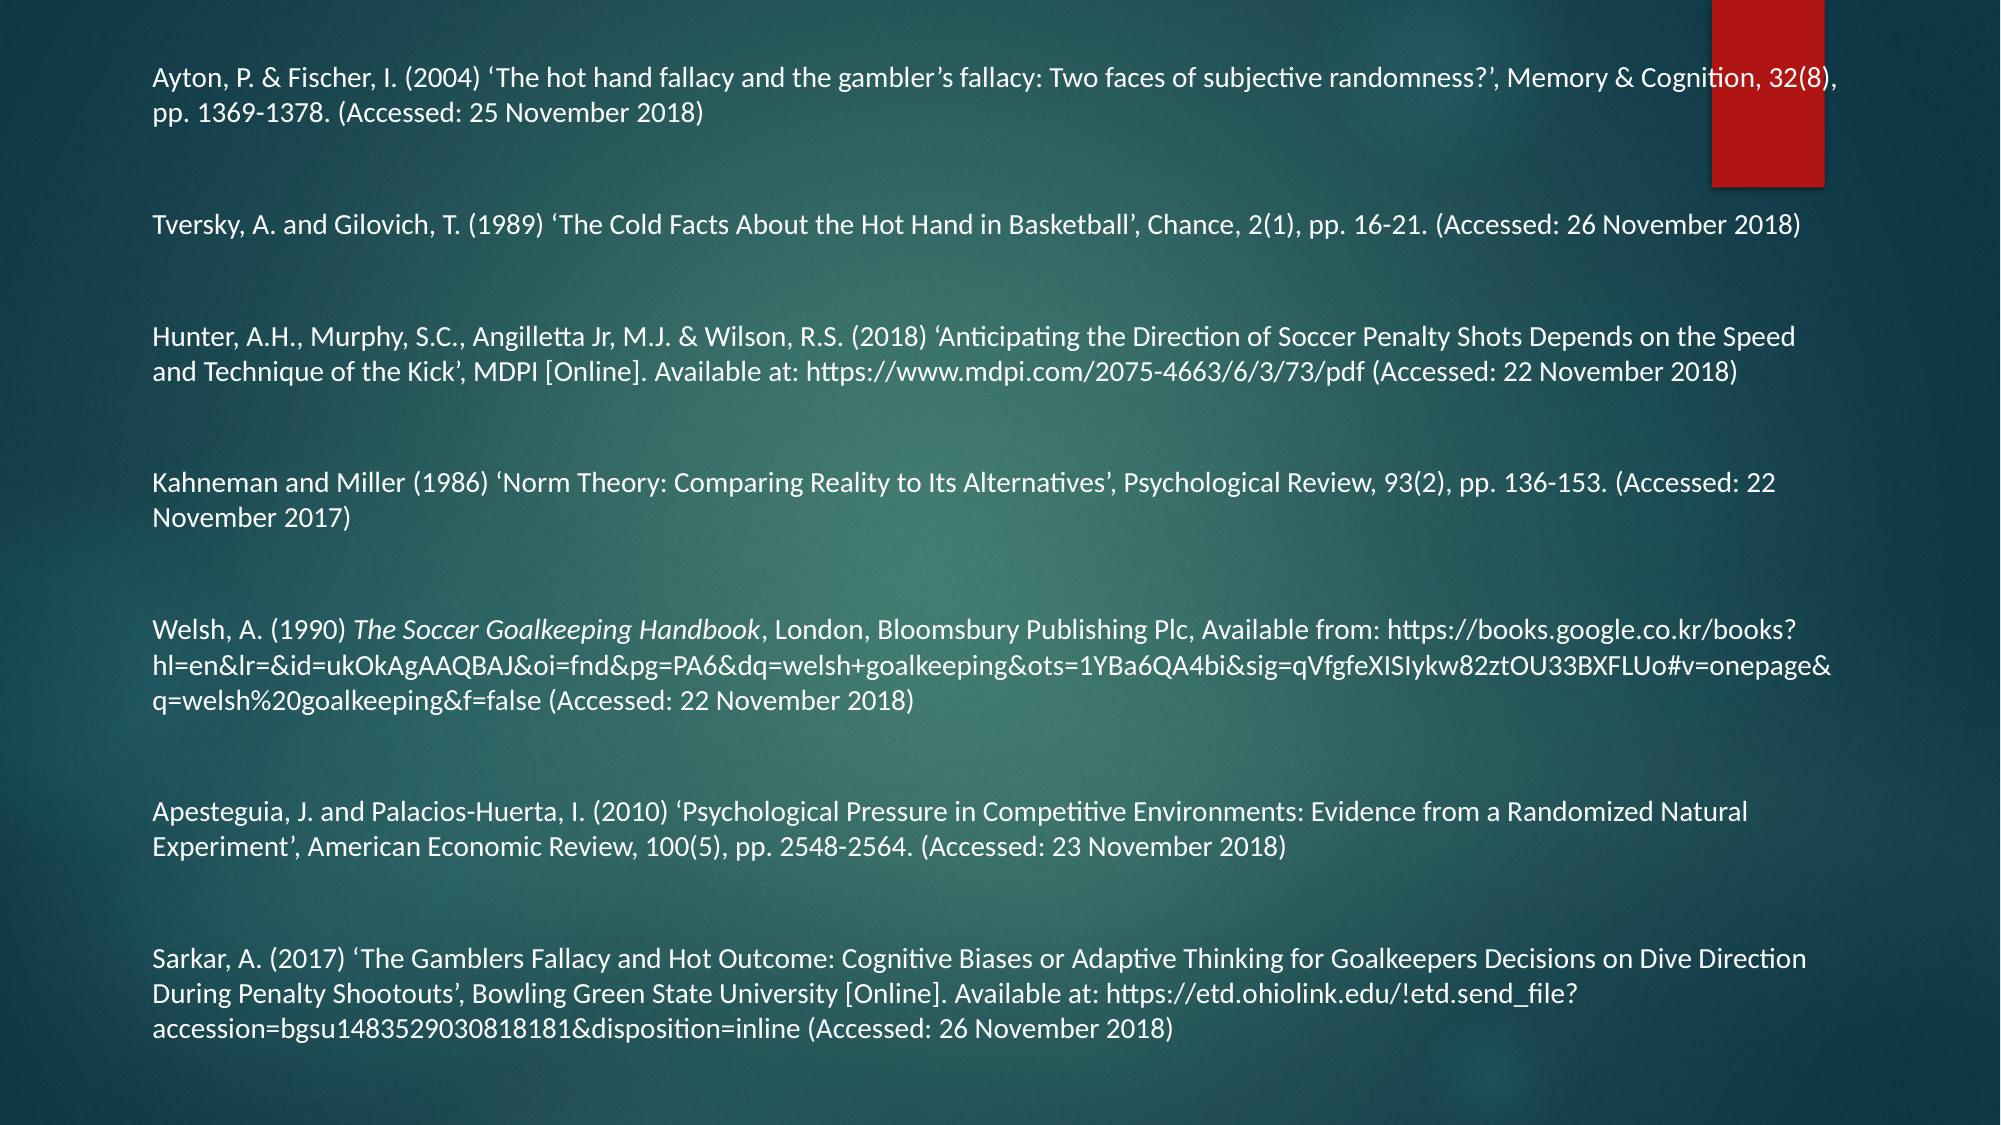

Ayton, P. & Fischer, I. (2004) ‘The hot hand fallacy and the gambler’s fallacy: Two faces of subjective randomness?’, Memory & Cognition, 32(8), pp. 1369-1378. (Accessed: 25 November 2018)

Tversky, A. and Gilovich, T. (1989) ‘The Cold Facts About the Hot Hand in Basketball’, Chance, 2(1), pp. 16-21. (Accessed: 26 November 2018)

Hunter, A.H., Murphy, S.C., Angilletta Jr, M.J. & Wilson, R.S. (2018) ‘Anticipating the Direction of Soccer Penalty Shots Depends on the Speed and Technique of the Kick’, MDPI [Online]. Available at: https://www.mdpi.com/2075-4663/6/3/73/pdf (Accessed: 22 November 2018)

Kahneman and Miller (1986) ‘Norm Theory: Comparing Reality to Its Alternatives’, Psychological Review, 93(2), pp. 136-153. (Accessed: 22 November 2017)

Welsh, A. (1990) The Soccer Goalkeeping Handbook, London, Bloomsbury Publishing Plc, Available from: https://books.google.co.kr/books?hl=en&lr=&id=ukOkAgAAQBAJ&oi=fnd&pg=PA6&dq=welsh+goalkeeping&ots=1YBa6QA4bi&sig=qVfgfeXISIykw82ztOU33BXFLUo#v=onepage&q=welsh%20goalkeeping&f=false (Accessed: 22 November 2018)

Apesteguia, J. and Palacios-Huerta, I. (2010) ‘Psychological Pressure in Competitive Environments: Evidence from a Randomized Natural Experiment’, American Economic Review, 100(5), pp. 2548-2564. (Accessed: 23 November 2018)

Sarkar, A. (2017) ‘The Gamblers Fallacy and Hot Outcome: Cognitive Biases or Adaptive Thinking for Goalkeepers Decisions on Dive Direction During Penalty Shootouts’, Bowling Green State University [Online]. Available at: https://etd.ohiolink.edu/!etd.send_file?accession=bgsu1483529030818181&disposition=inline (Accessed: 26 November 2018)